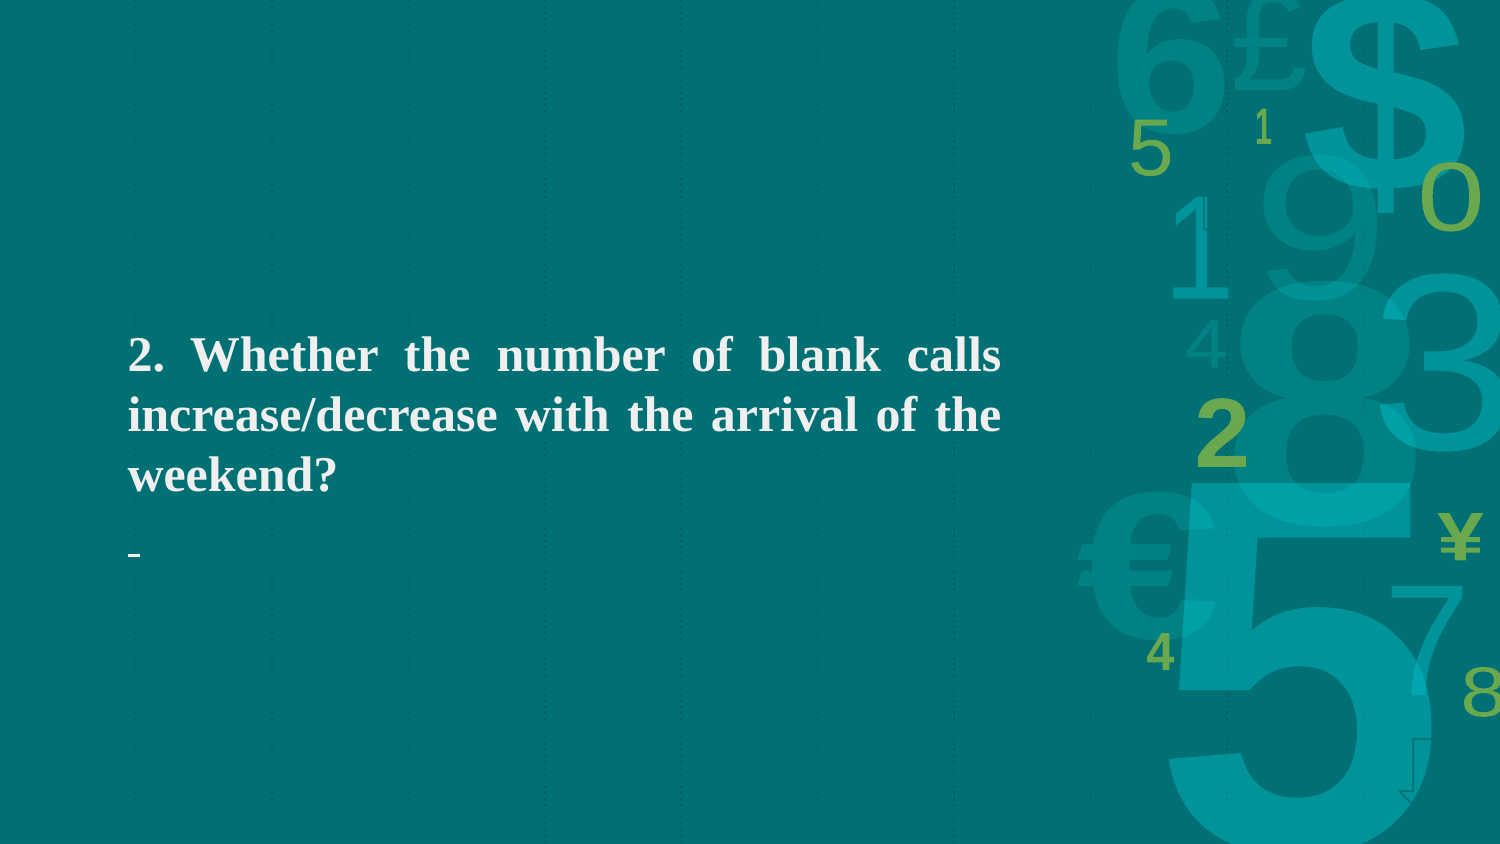

# 2. Whether the number of blank calls increase/decrease with the arrival of the weekend?